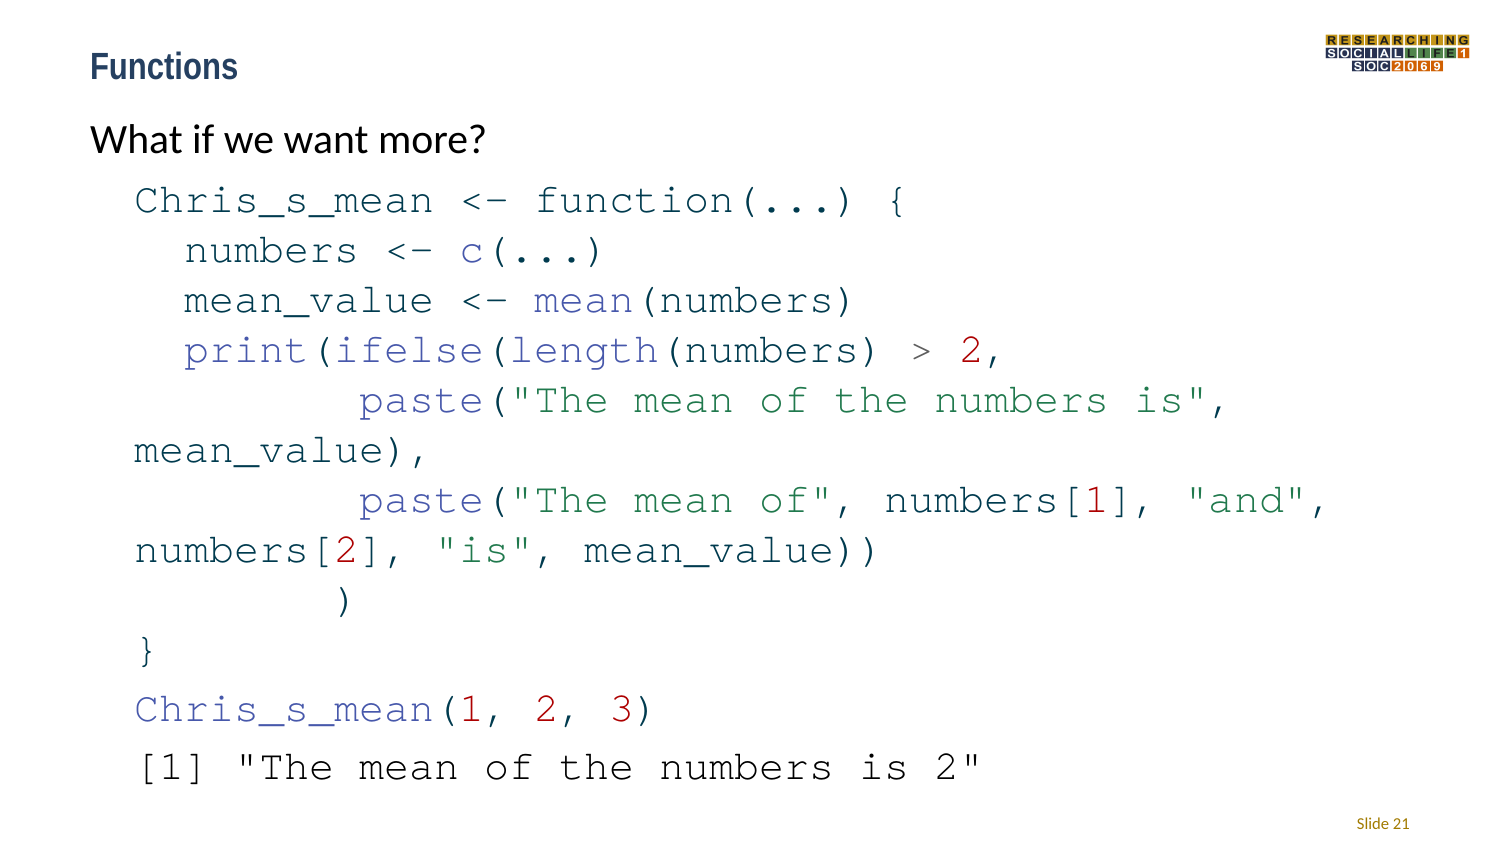

# Functions
What if we want more?
Chris_s_mean <- function(...) {
  numbers <- c(...)
  mean_value <- mean(numbers)
  print(ifelse(length(numbers) > 2,
         paste("The mean of the numbers is", mean_value),
         paste("The mean of", numbers[1], "and", numbers[2], "is", mean_value))
        )
}
Chris_s_mean(1, 2, 3)
[1] "The mean of the numbers is 2"
Slide 21